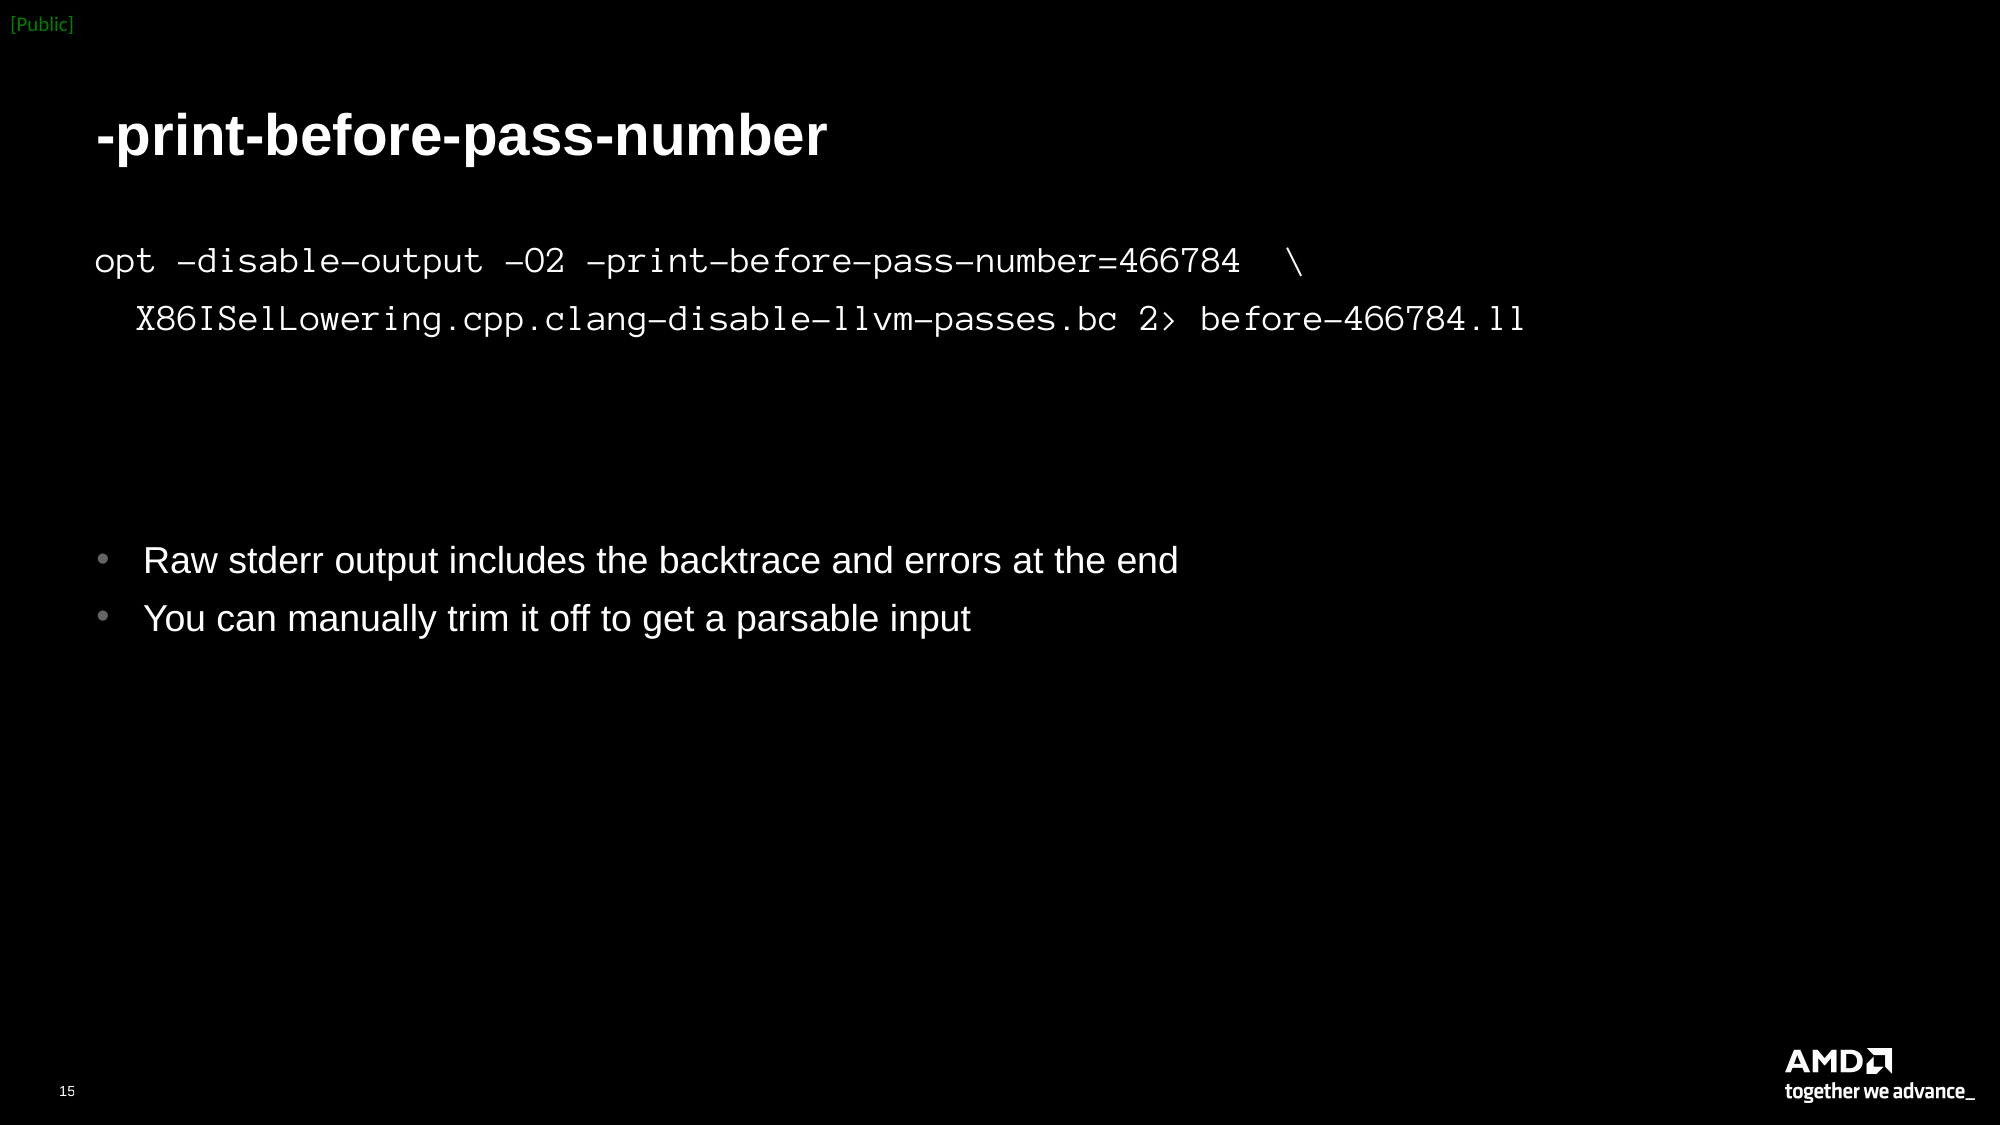

# -print-before-pass-number
opt -disable-output -O2 -print-before-pass-number=466784  \
  X86ISelLowering.cpp.clang-disable-llvm-passes.bc 2> before-466784.ll

Raw stderr output includes the backtrace and errors at the end
You can manually trim it off to get a parsable input